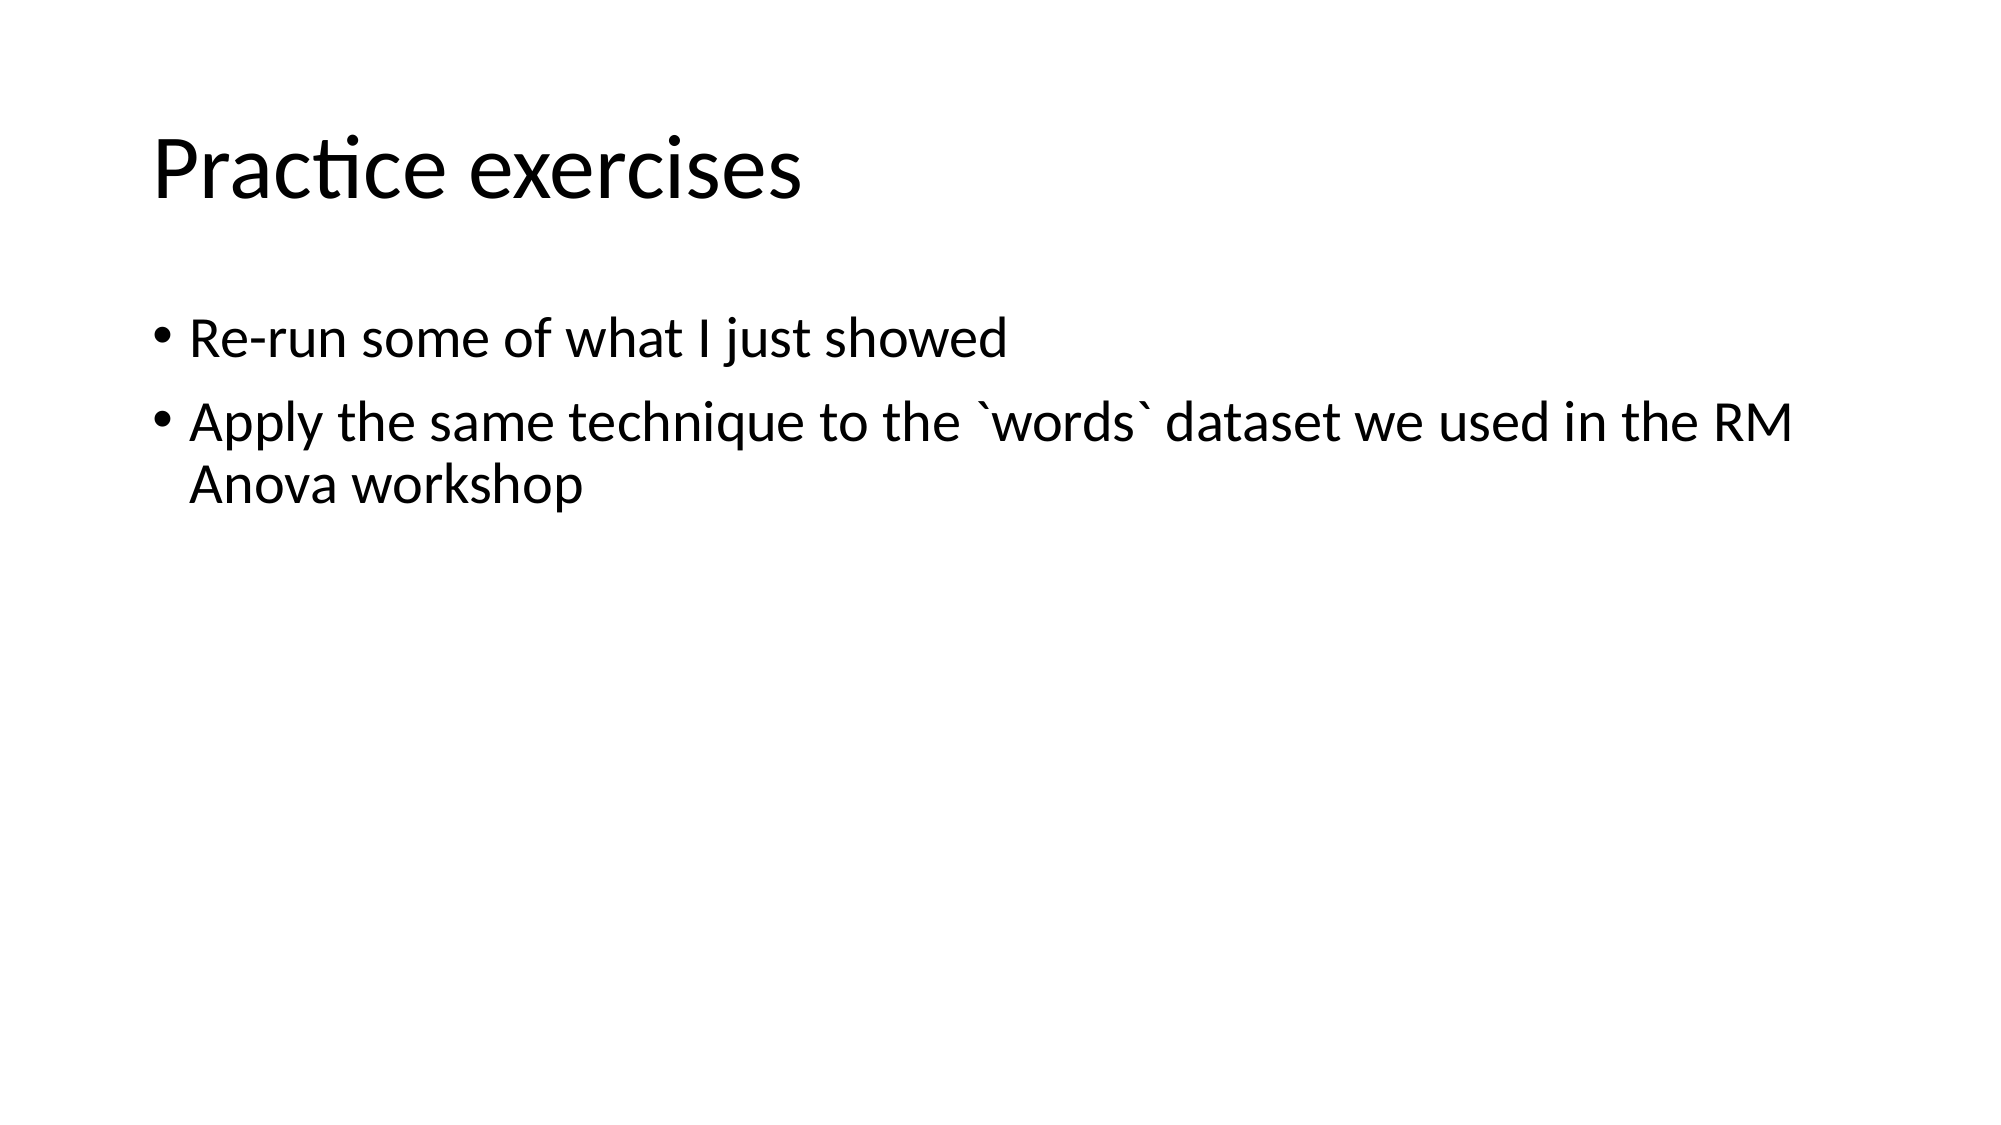

# Practice exercises
Re-run some of what I just showed
Apply the same technique to the `words` dataset we used in the RM Anova workshop